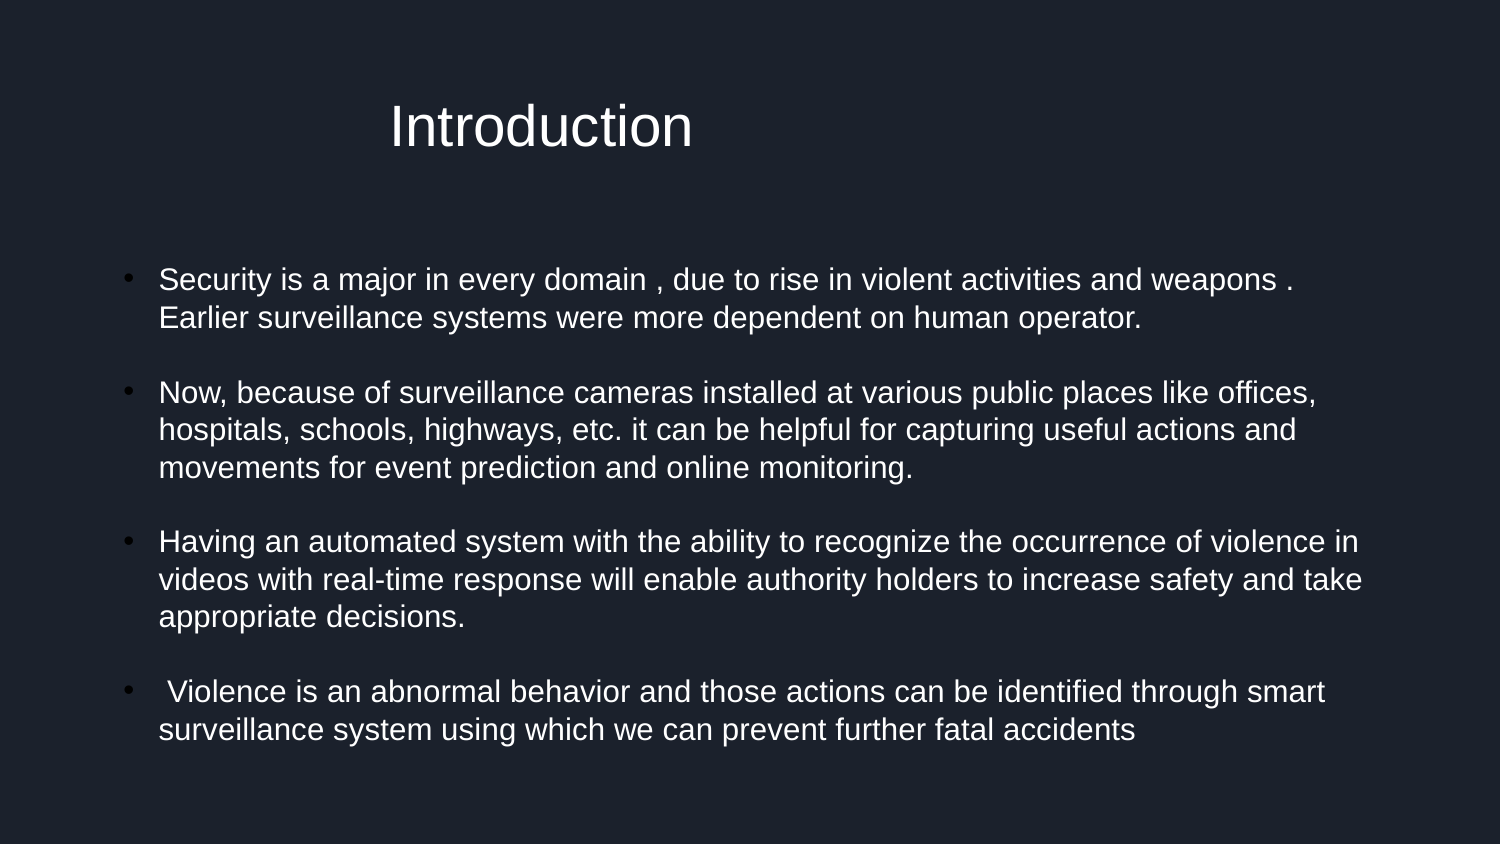

# Introduction
Security is a major in every domain , due to rise in violent activities and weapons . Earlier surveillance systems were more dependent on human operator.

Now, because of surveillance cameras installed at various public places like offices, hospitals, schools, highways, etc. it can be helpful for capturing useful actions and movements for event prediction and online monitoring.

Having an automated system with the ability to recognize the occurrence of violence in videos with real-time response will enable authority holders to increase safety and take appropriate decisions.

 Violence is an abnormal behavior and those actions can be identified through smart surveillance system using which we can prevent further fatal accidents